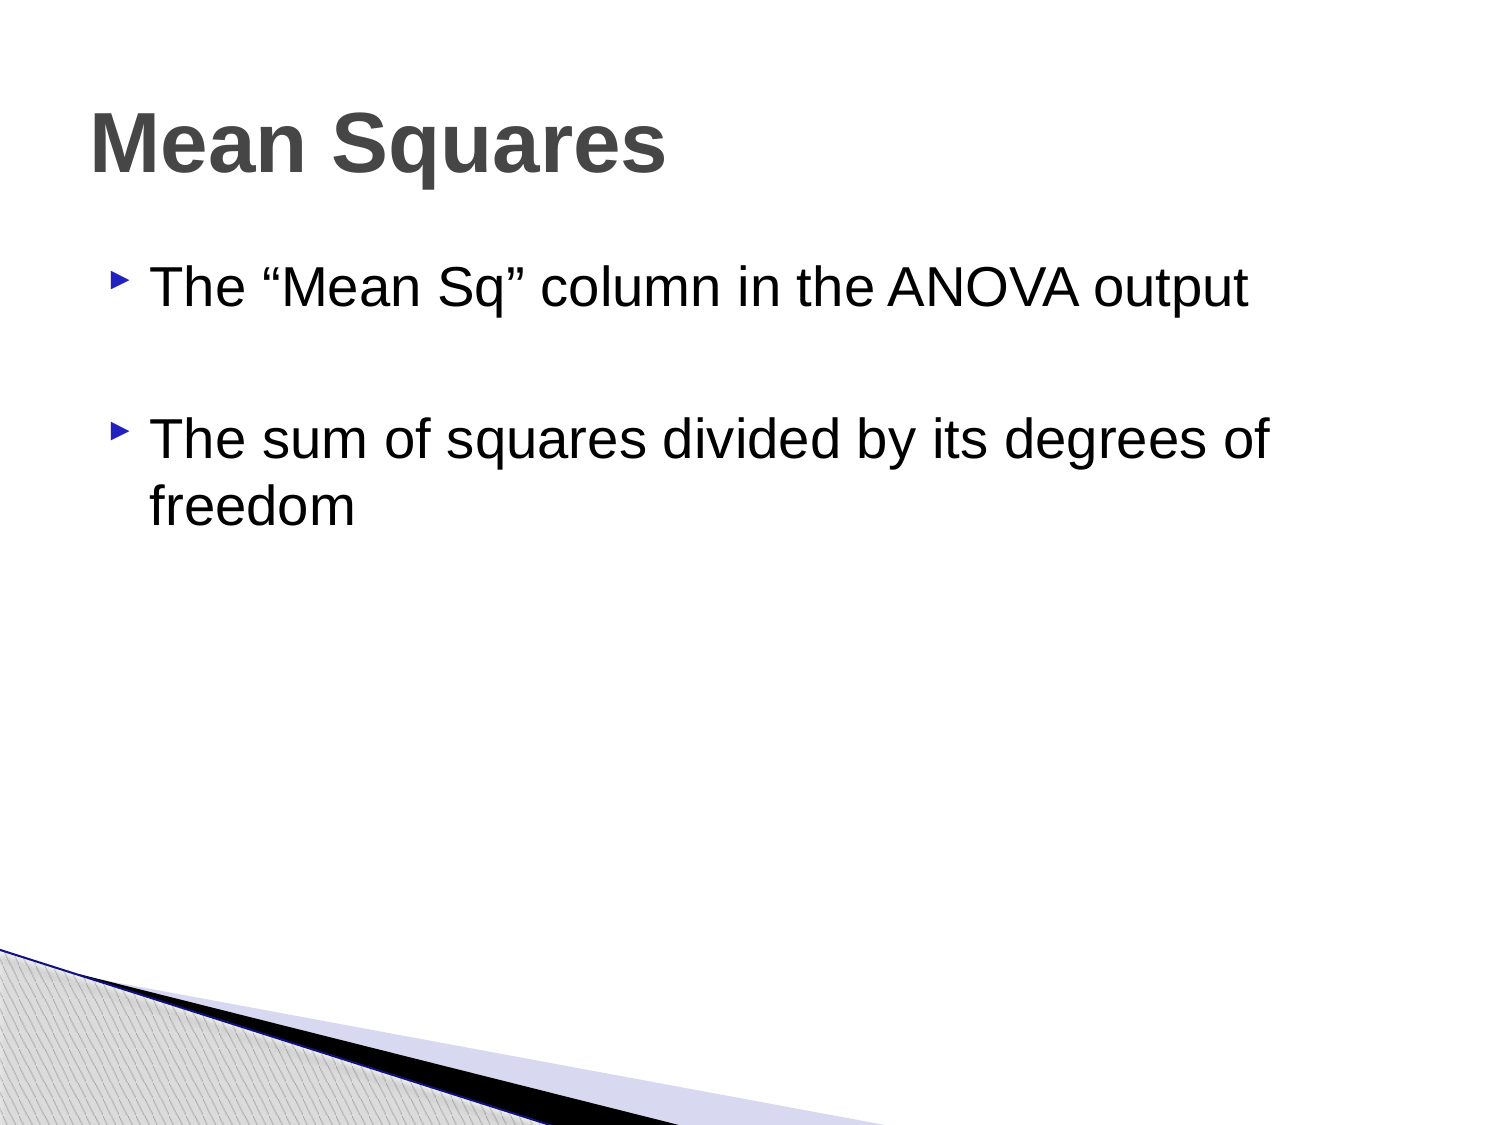

# Mean Squares
The “Mean Sq” column in the ANOVA output

The sum of squares divided by its degrees of freedom